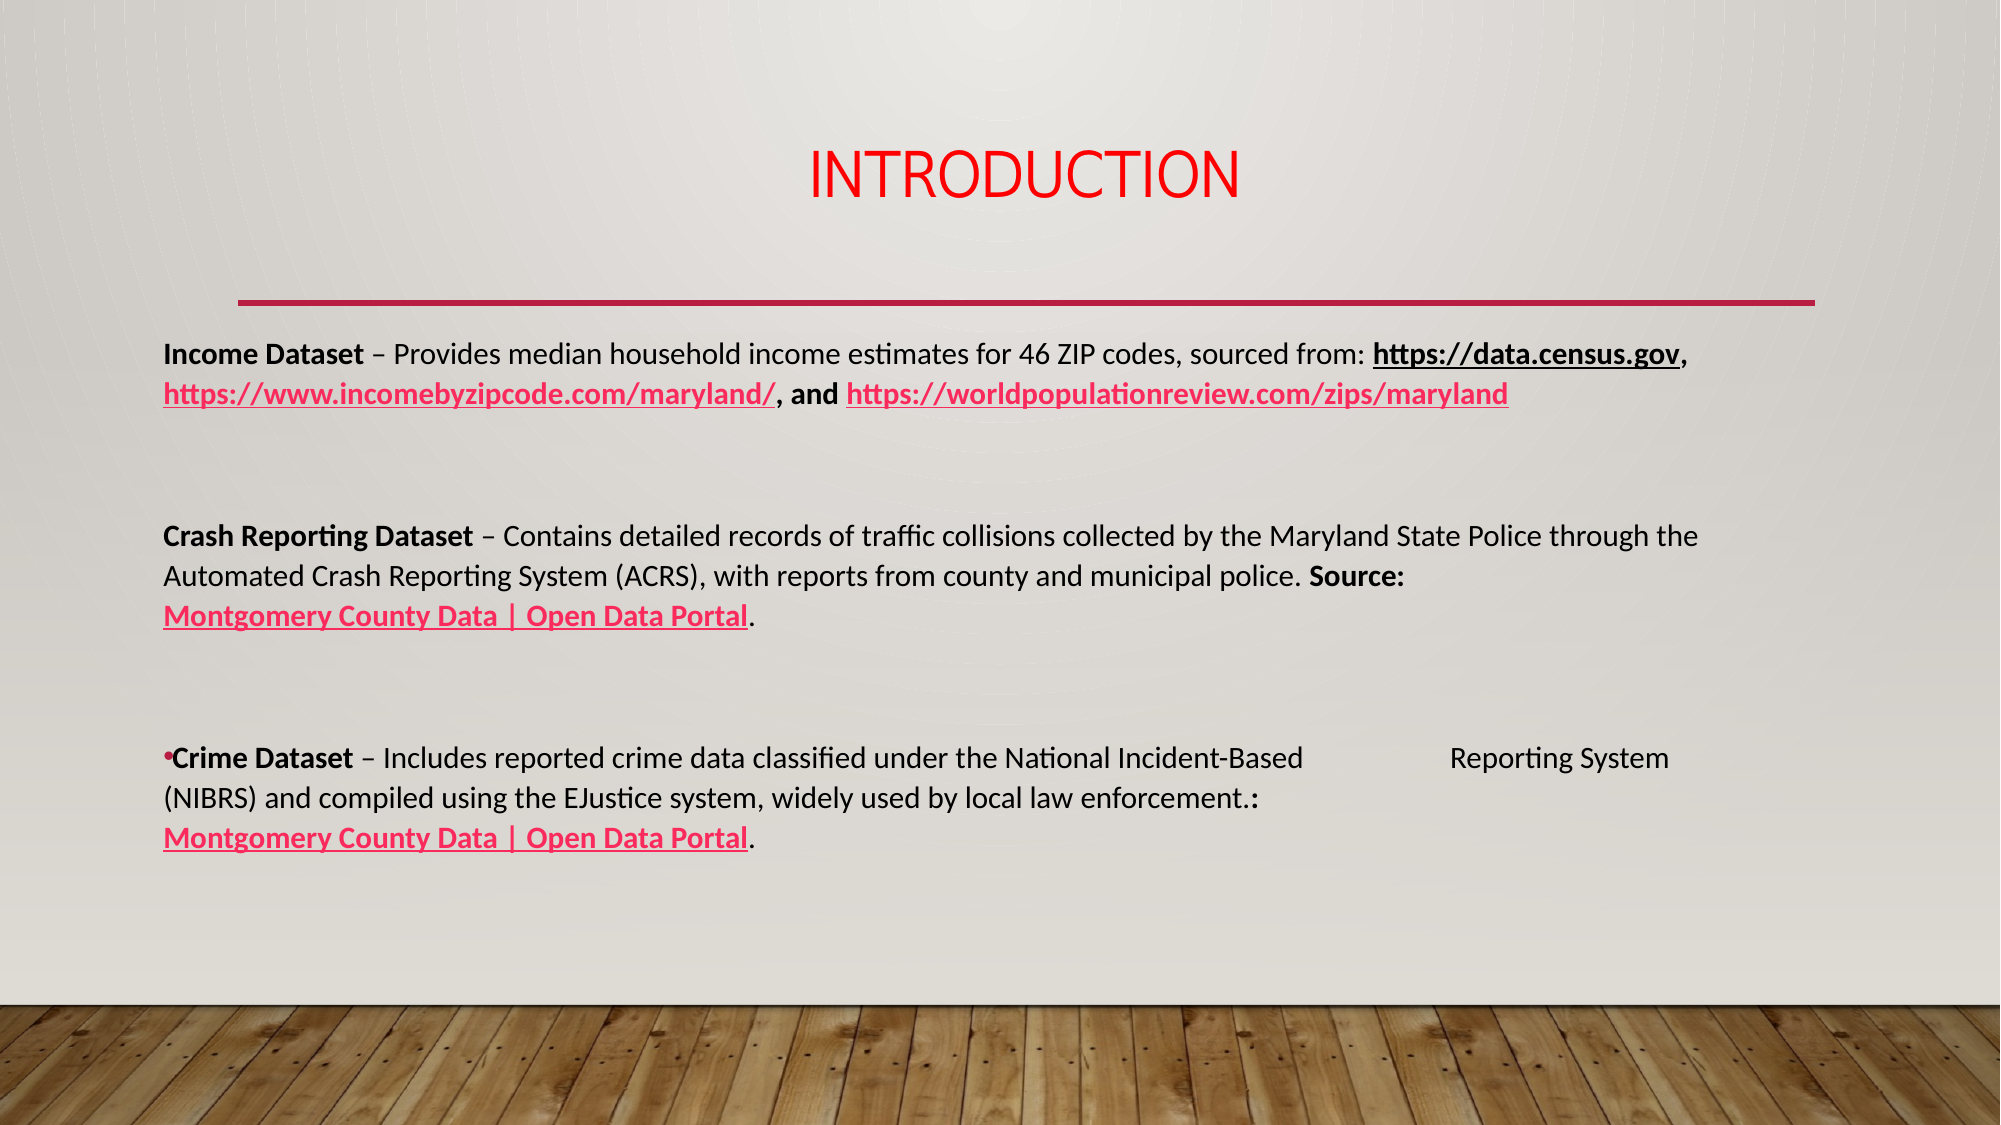

# Introduction
Income Dataset – Provides median household income estimates for 46 ZIP codes, sourced from: https://data.census.gov, https://www.incomebyzipcode.com/maryland/, and https://worldpopulationreview.com/zips/maryland

Crash Reporting Dataset – Contains detailed records of traffic collisions collected by the Maryland State Police through the Automated Crash Reporting System (ACRS), with reports from county and municipal police. Source: Montgomery County Data | Open Data Portal.

Crime Dataset – Includes reported crime data classified under the National Incident-Based                     Reporting System (NIBRS) and compiled using the EJustice system, widely used by local law enforcement.: Montgomery County Data | Open Data Portal.